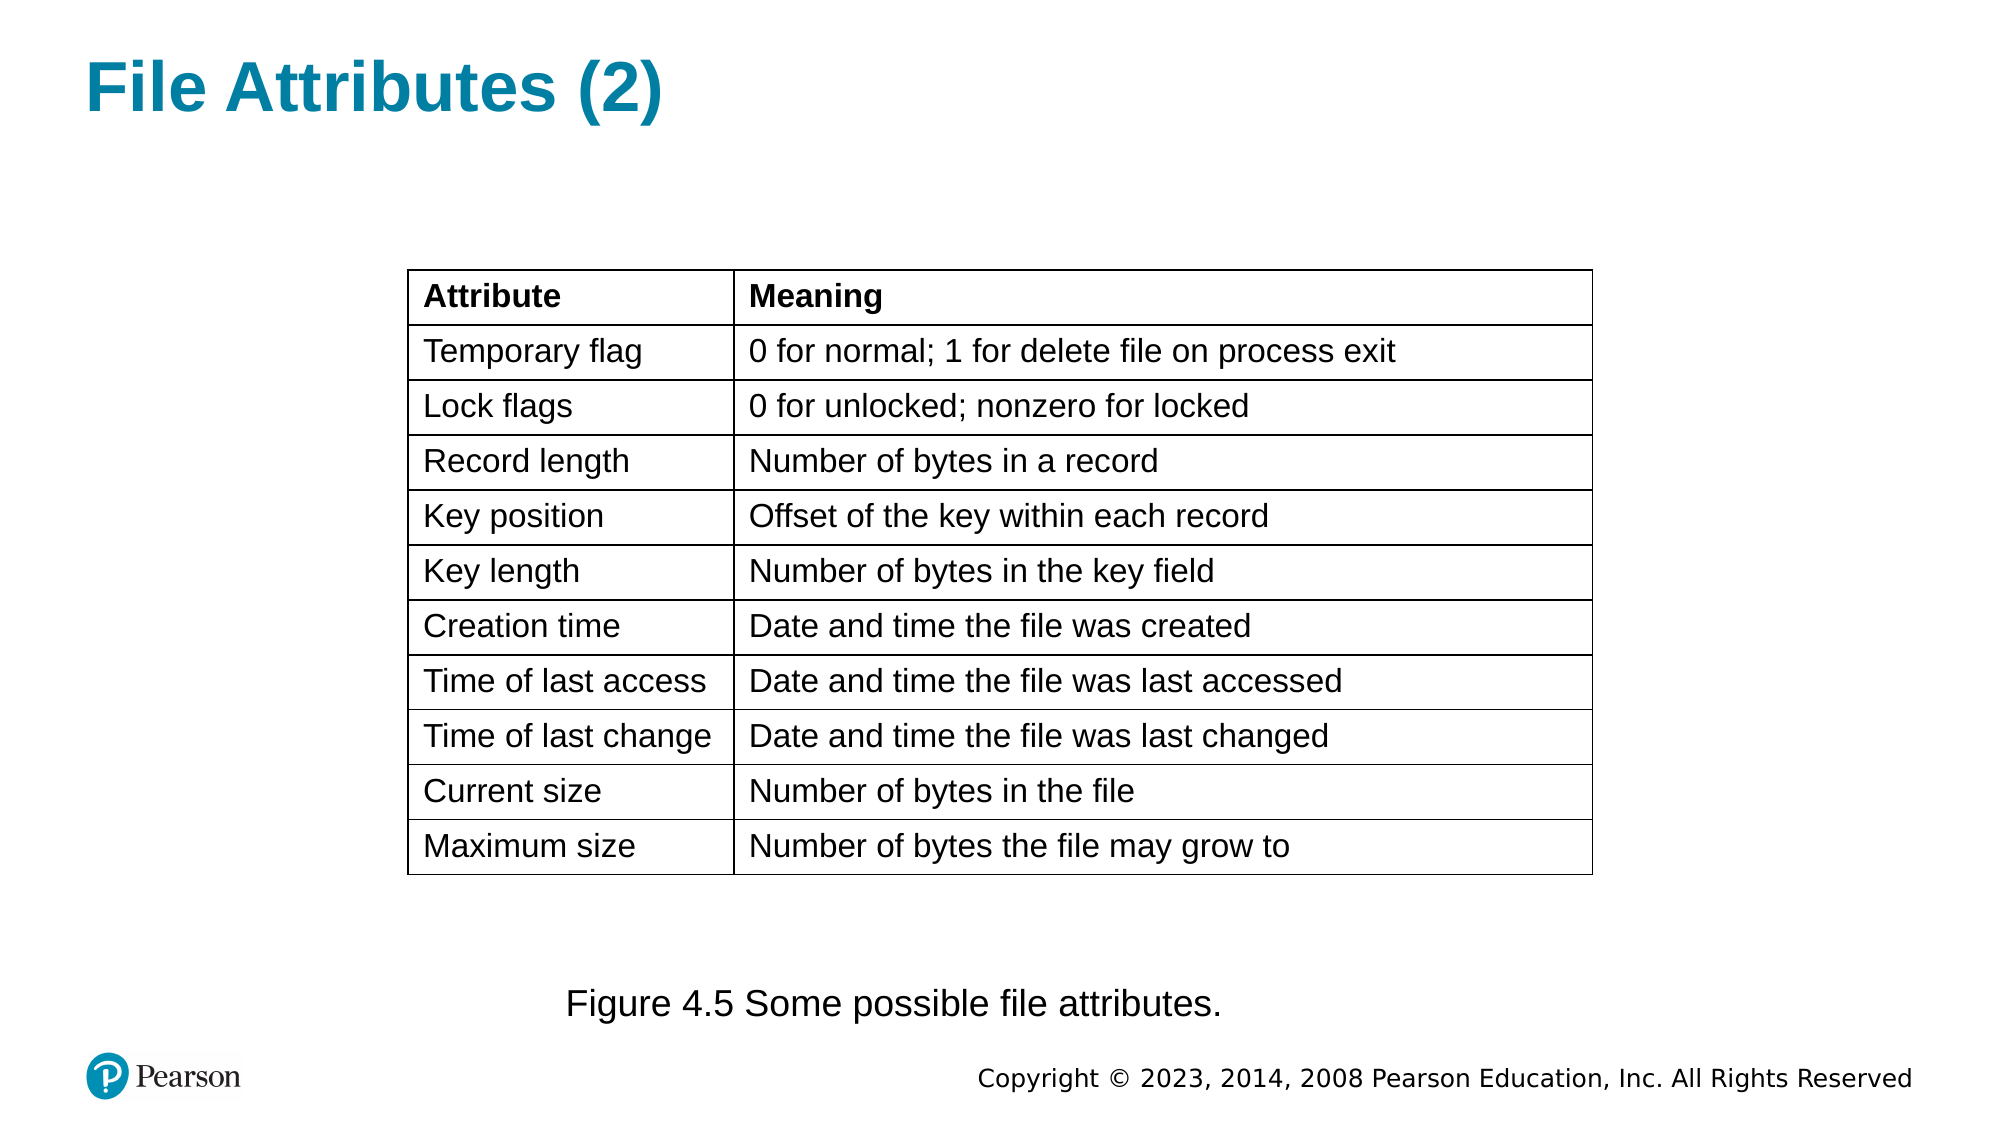

# File Attributes (2)
| Attribute | Meaning |
| --- | --- |
| Temporary flag | 0 for normal; 1 for delete file on process exit |
| Lock flags | 0 for unlocked; nonzero for locked |
| Record length | Number of bytes in a record |
| Key position | Offset of the key within each record |
| Key length | Number of bytes in the key field |
| Creation time | Date and time the file was created |
| Time of last access | Date and time the file was last accessed |
| Time of last change | Date and time the file was last changed |
| Current size | Number of bytes in the file |
| Maximum size | Number of bytes the file may grow to |
Figure 4.5 Some possible file attributes.